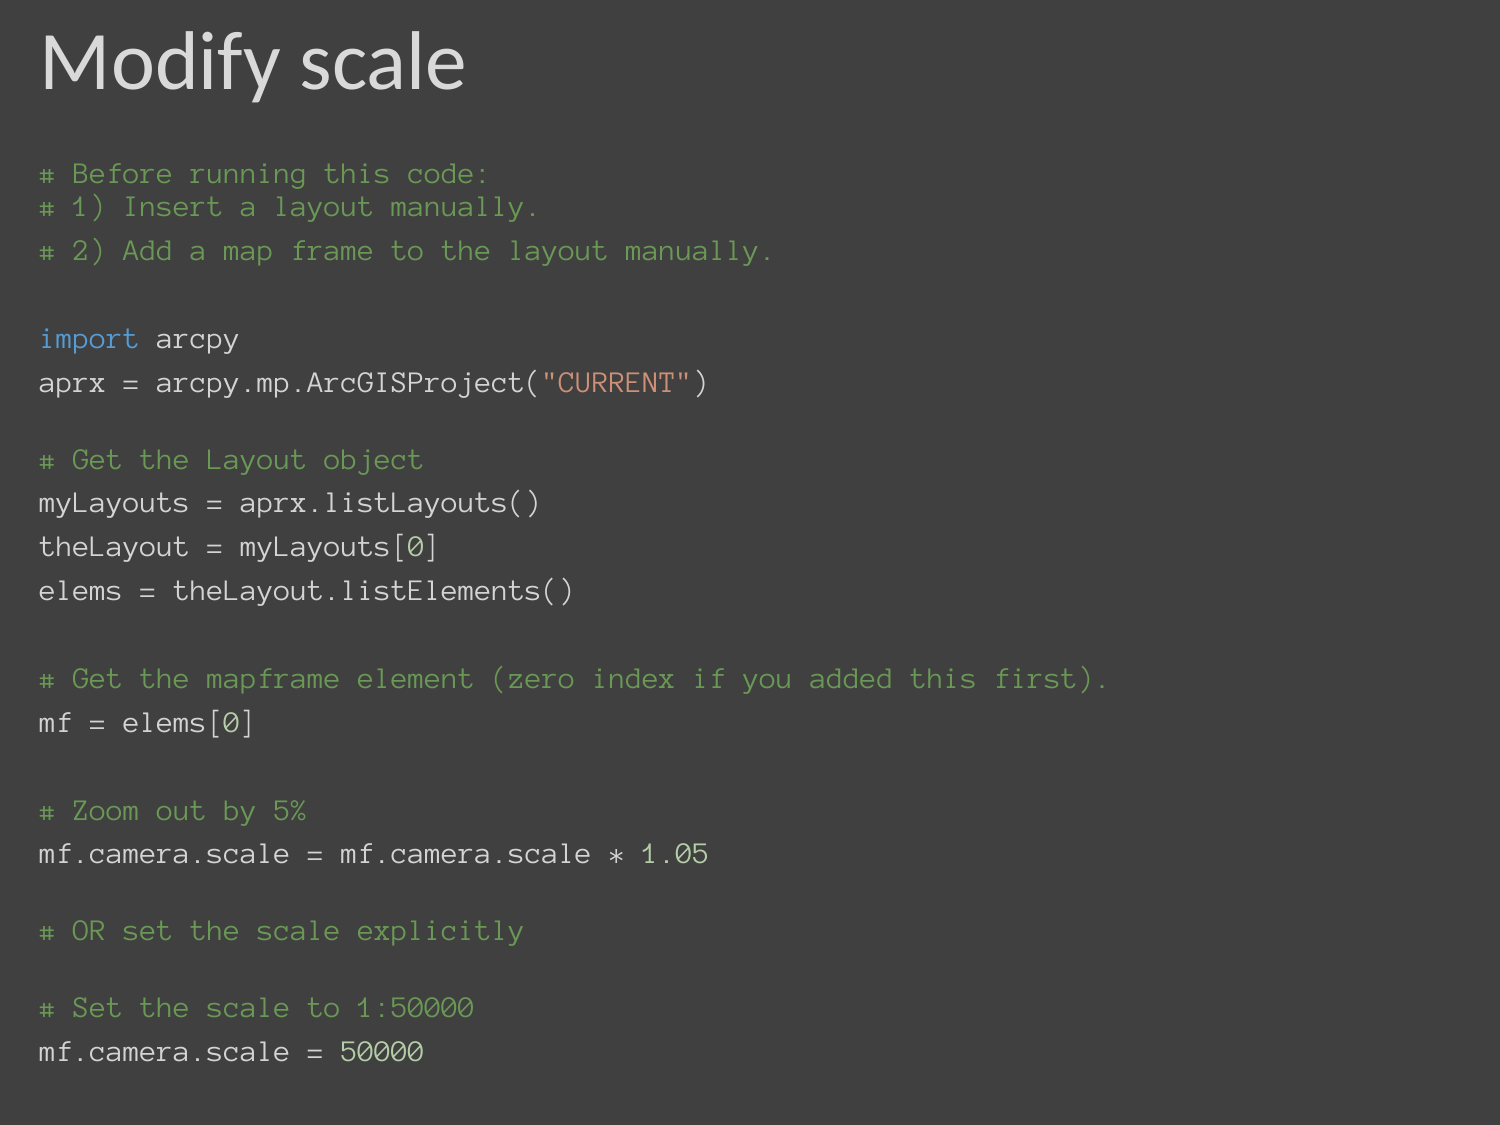

# Modify scale
# Before running this code: # 1) Insert a layout manually.
# 2) Add a map frame to the layout manually.

import arcpy
aprx = arcpy.mp.ArcGISProject("CURRENT")
# Get the Layout object
myLayouts = aprx.listLayouts()
theLayout = myLayouts[0]
elems = theLayout.listElements()

# Get the mapframe element (zero index if you added this first).
mf = elems[0]

# Zoom out by 5%
mf.camera.scale = mf.camera.scale * 1.05
# OR set the scale explicitly
# Set the scale to 1:50000
mf.camera.scale = 50000